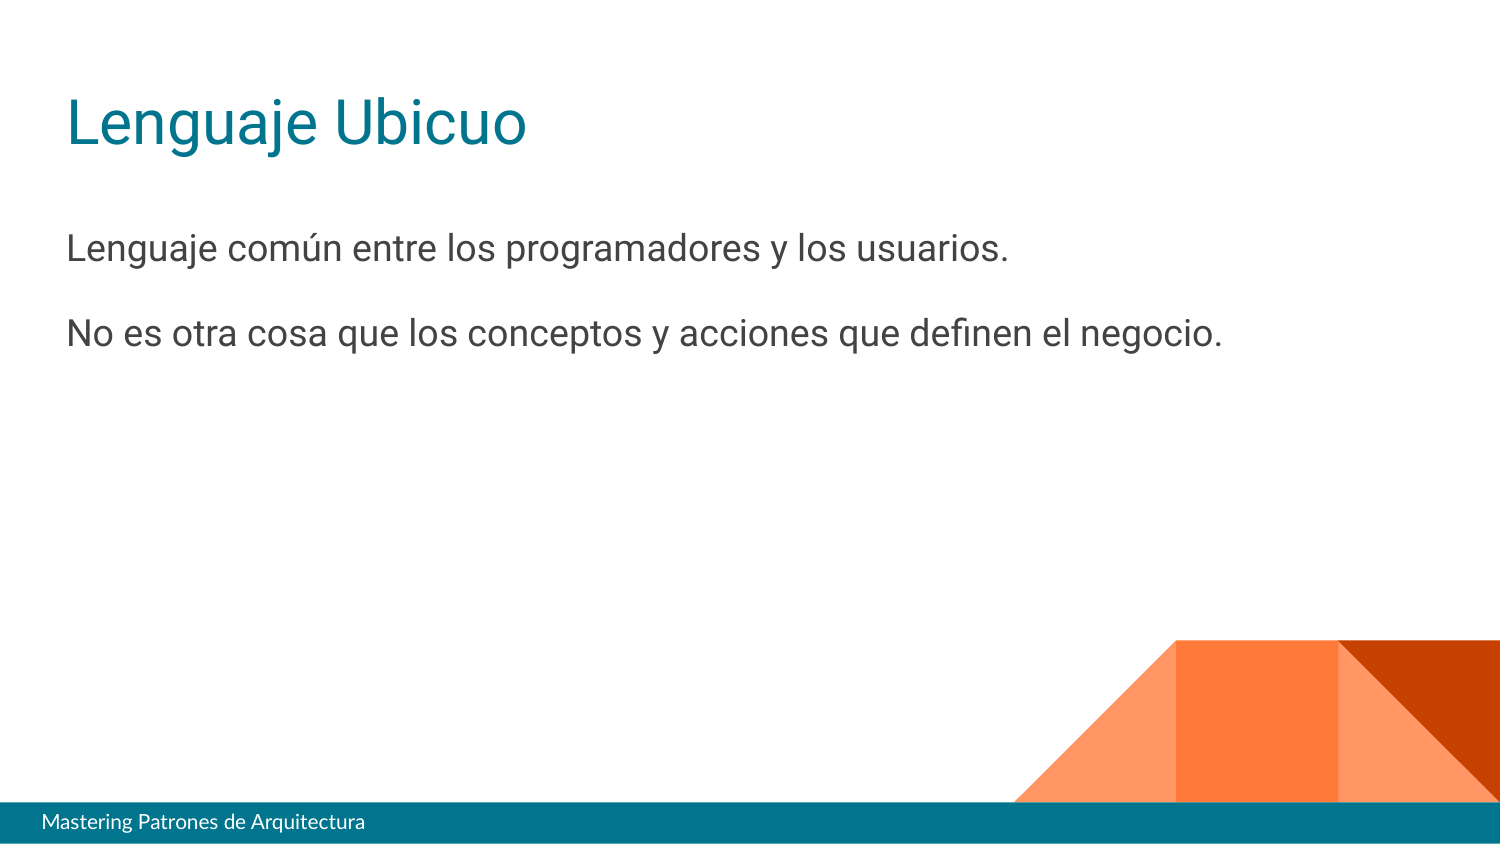

# Lenguaje Ubicuo
Lenguaje común entre los programadores y los usuarios.
No es otra cosa que los conceptos y acciones que definen el negocio.